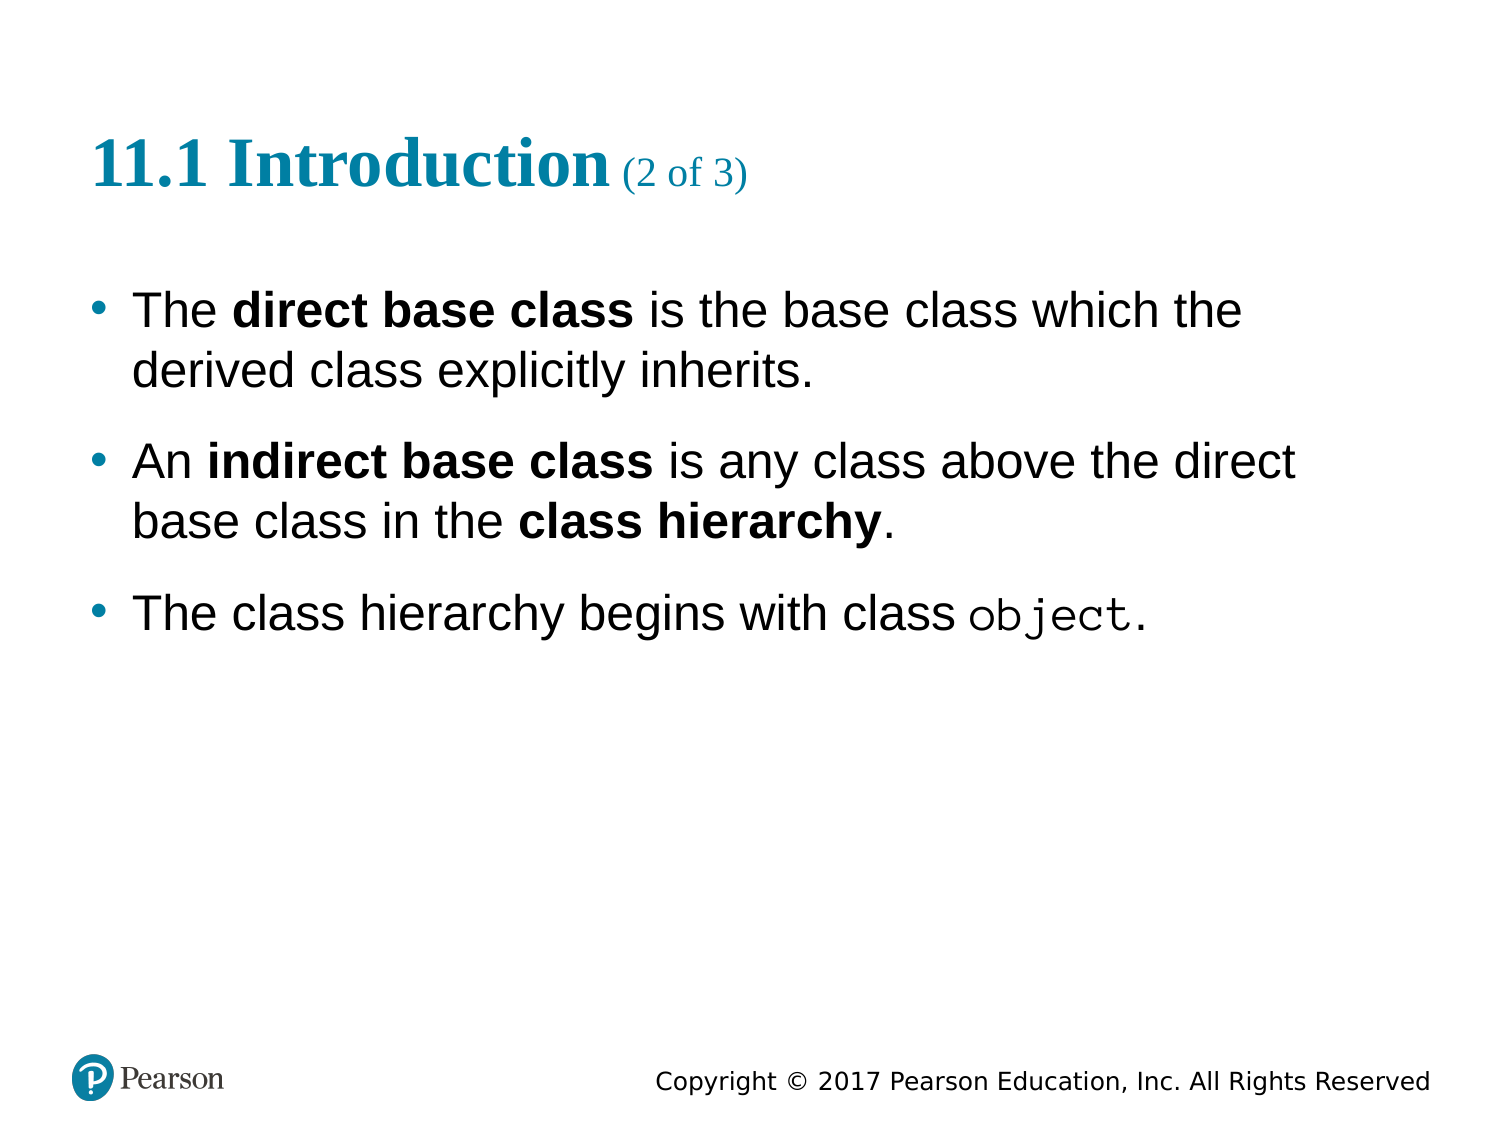

# 11.1 Introduction (2 of 3)
The direct base class is the base class which the derived class explicitly inherits.
An indirect base class is any class above the direct base class in the class hierarchy.
The class hierarchy begins with class object.